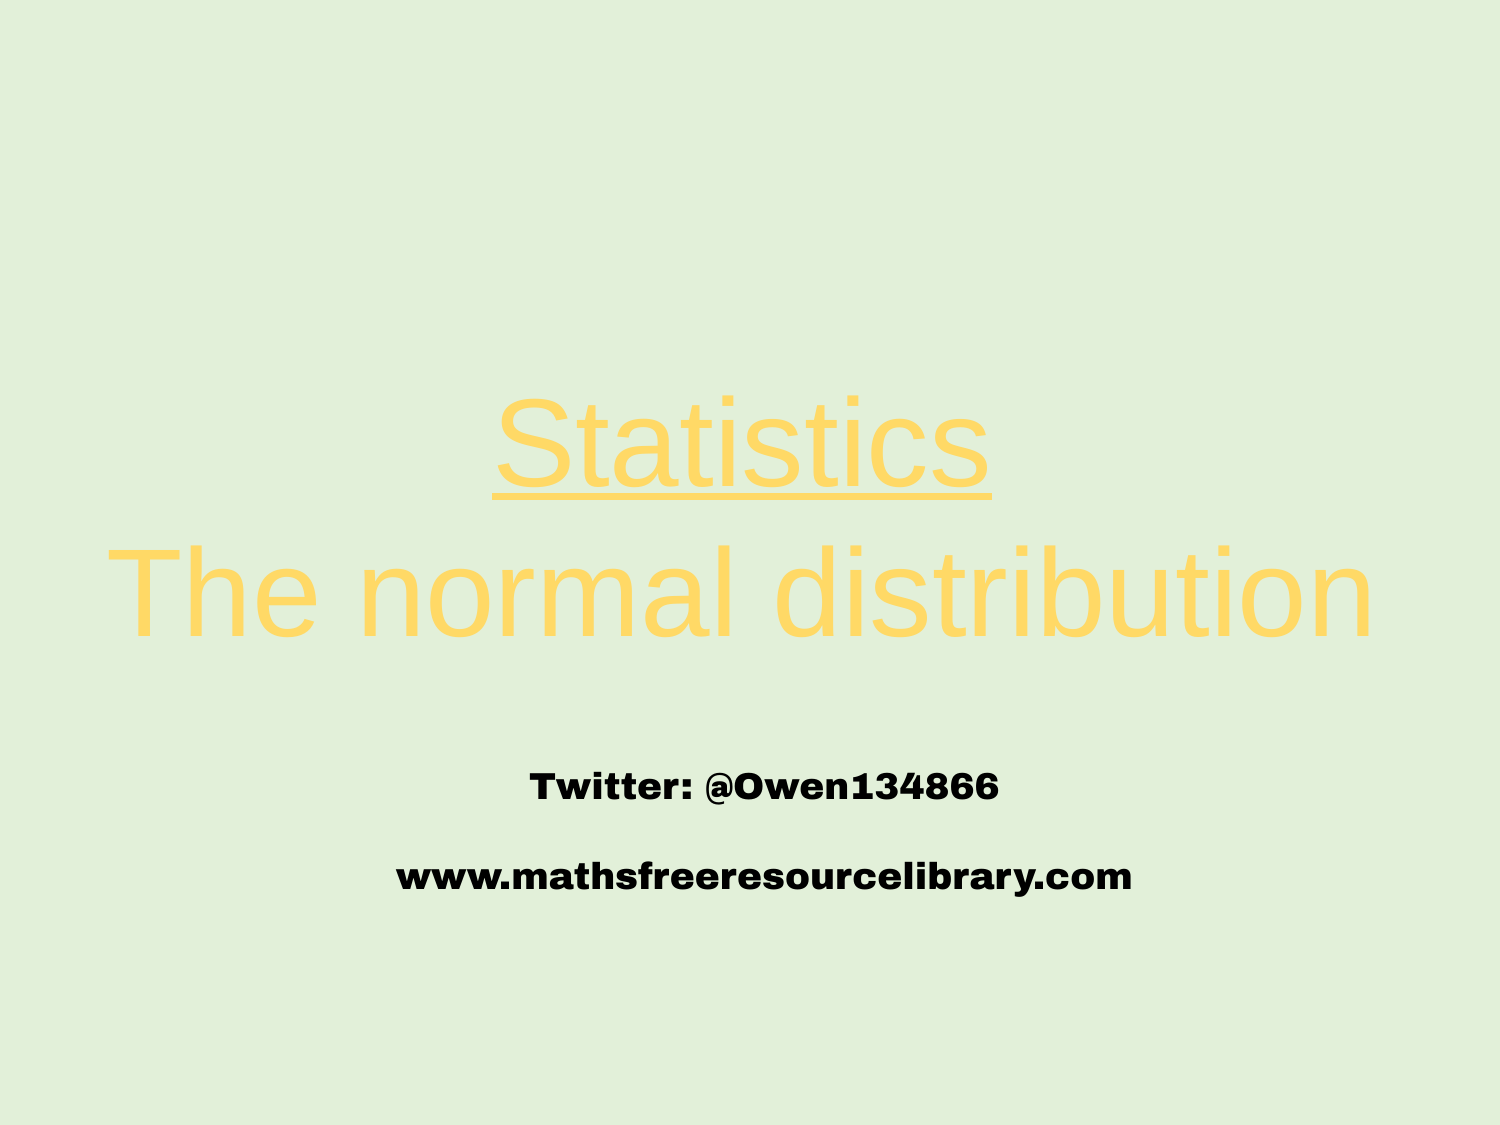

Statistics
The normal distribution
Twitter: @Owen134866

www.mathsfreeresourcelibrary.com